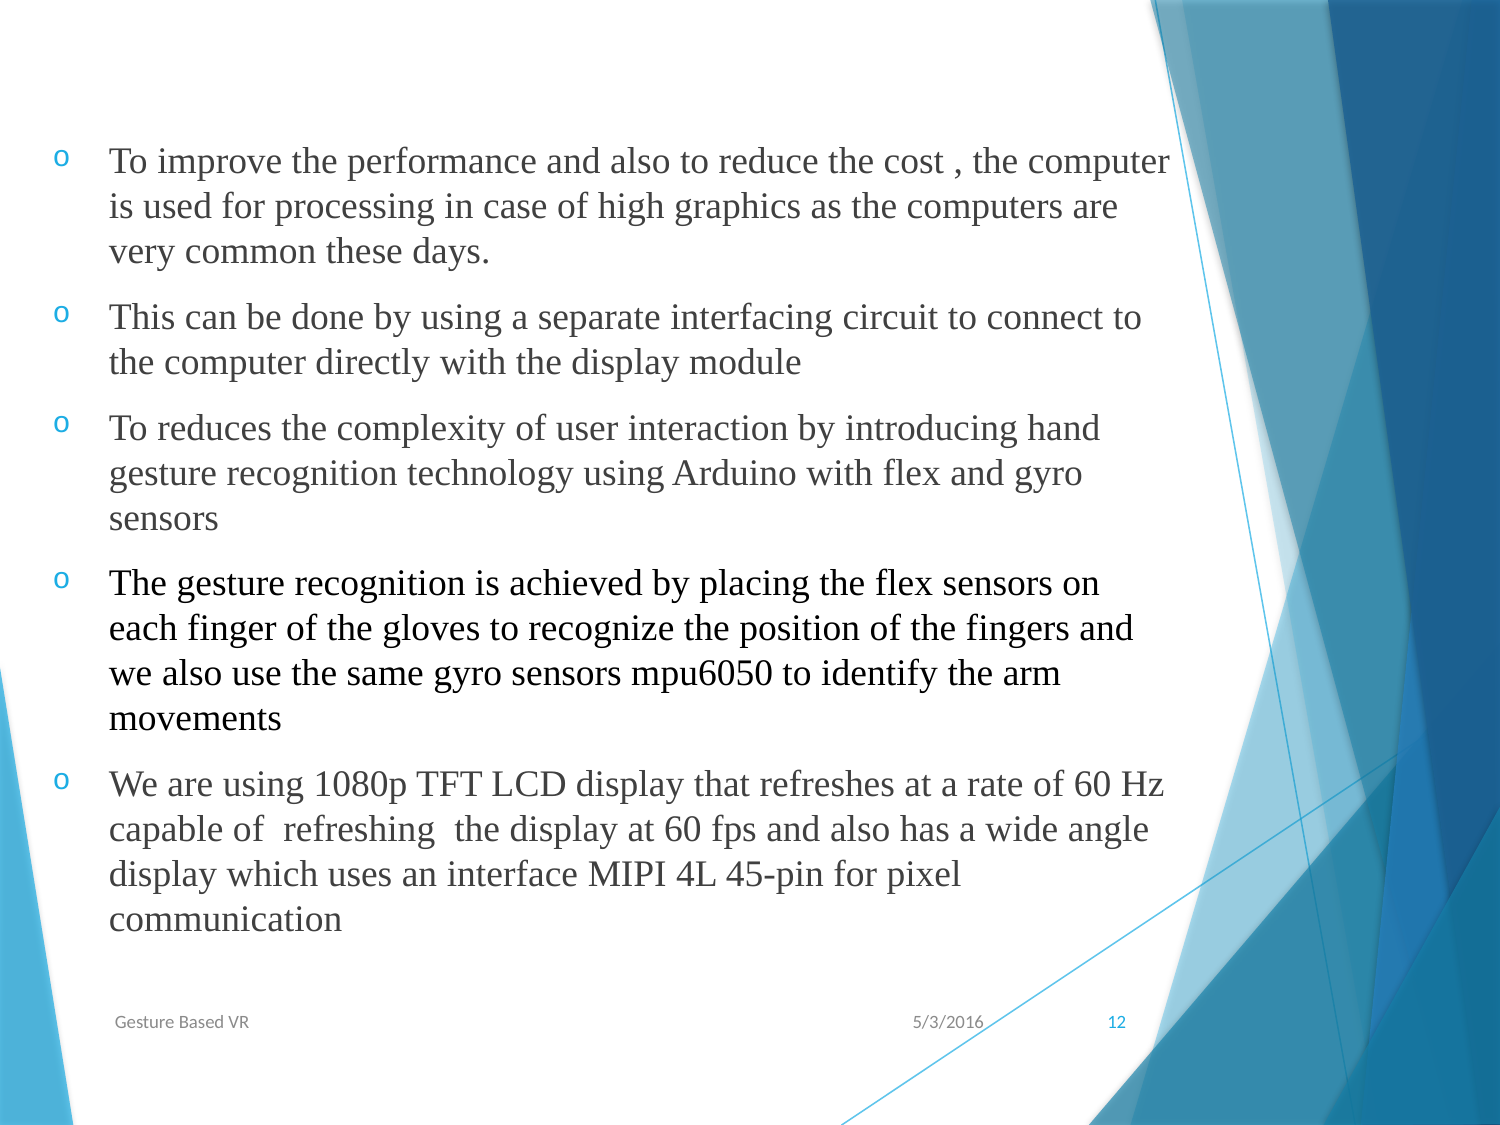

To improve the performance and also to reduce the cost , the computer is used for processing in case of high graphics as the computers are very common these days.
This can be done by using a separate interfacing circuit to connect to the computer directly with the display module
To reduces the complexity of user interaction by introducing hand gesture recognition technology using Arduino with flex and gyro sensors
The gesture recognition is achieved by placing the flex sensors on each finger of the gloves to recognize the position of the fingers and we also use the same gyro sensors mpu6050 to identify the arm movements
We are using 1080p TFT LCD display that refreshes at a rate of 60 Hz capable of  refreshing  the display at 60 fps and also has a wide angle display which uses an interface MIPI 4L 45-pin for pixel communication
Gesture Based VR
5/3/2016
12